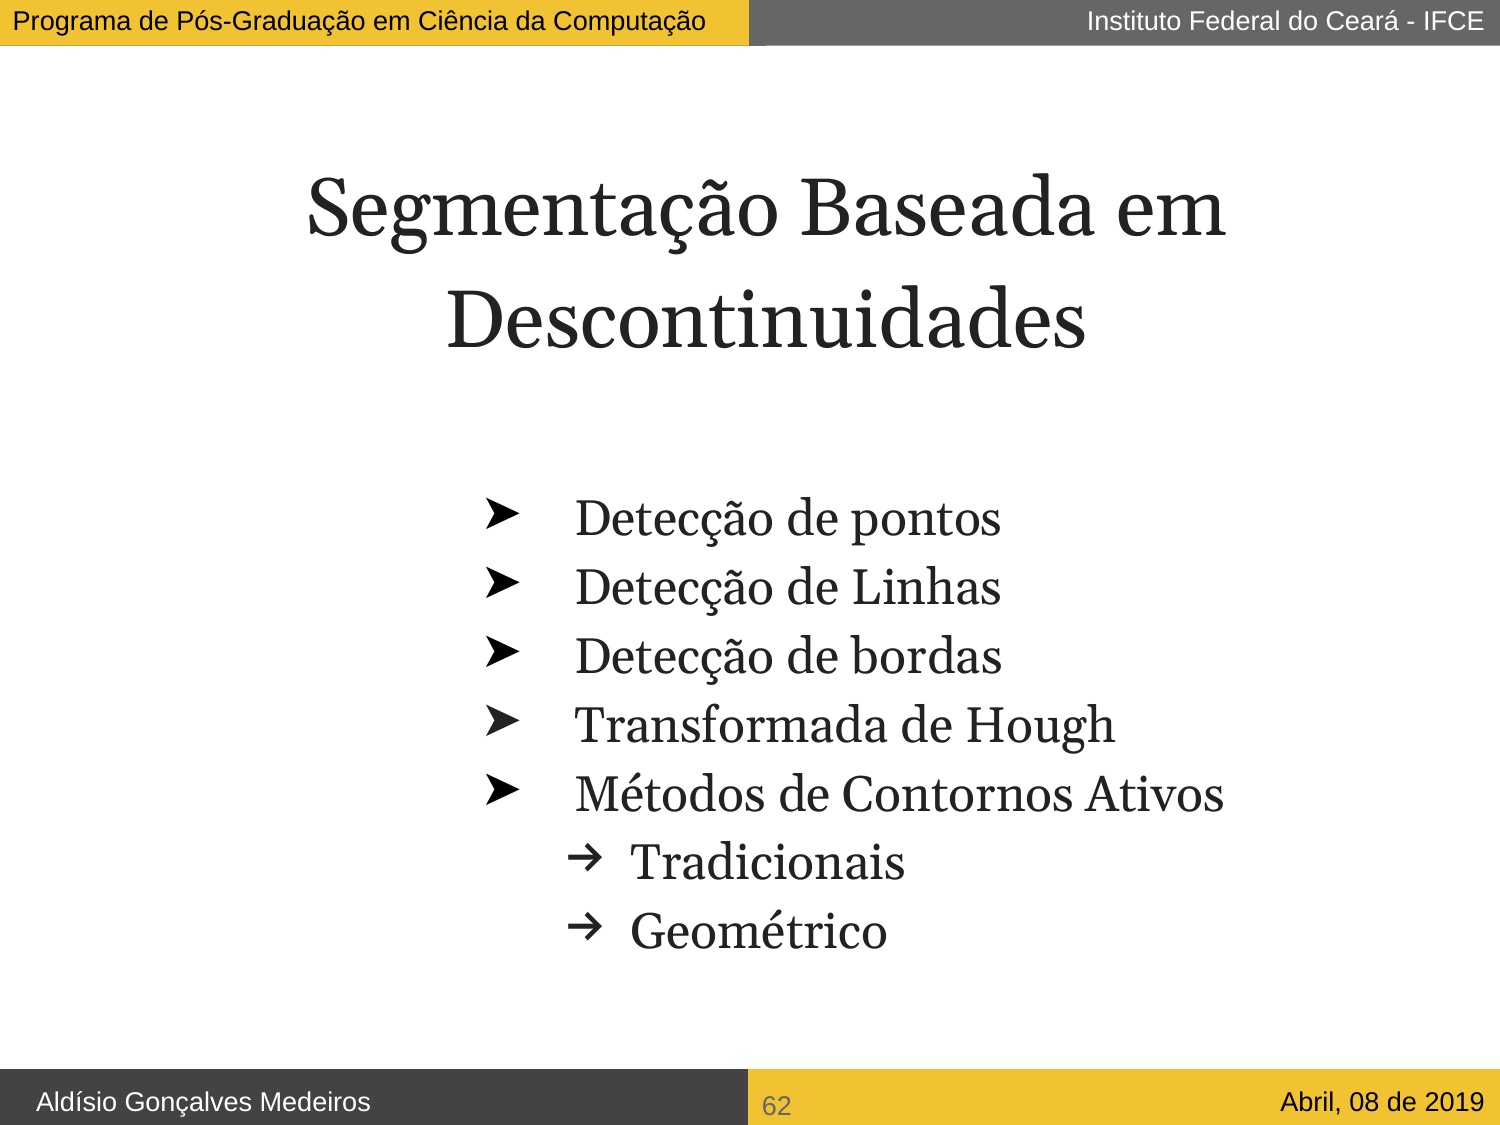

Segmentação Baseada em Descontinuidades

Detecção de pontos
Detecção de Linhas
Detecção de bordas
Transformada de Hough
Métodos de Contornos Ativos
Tradicionais
Geométrico
62